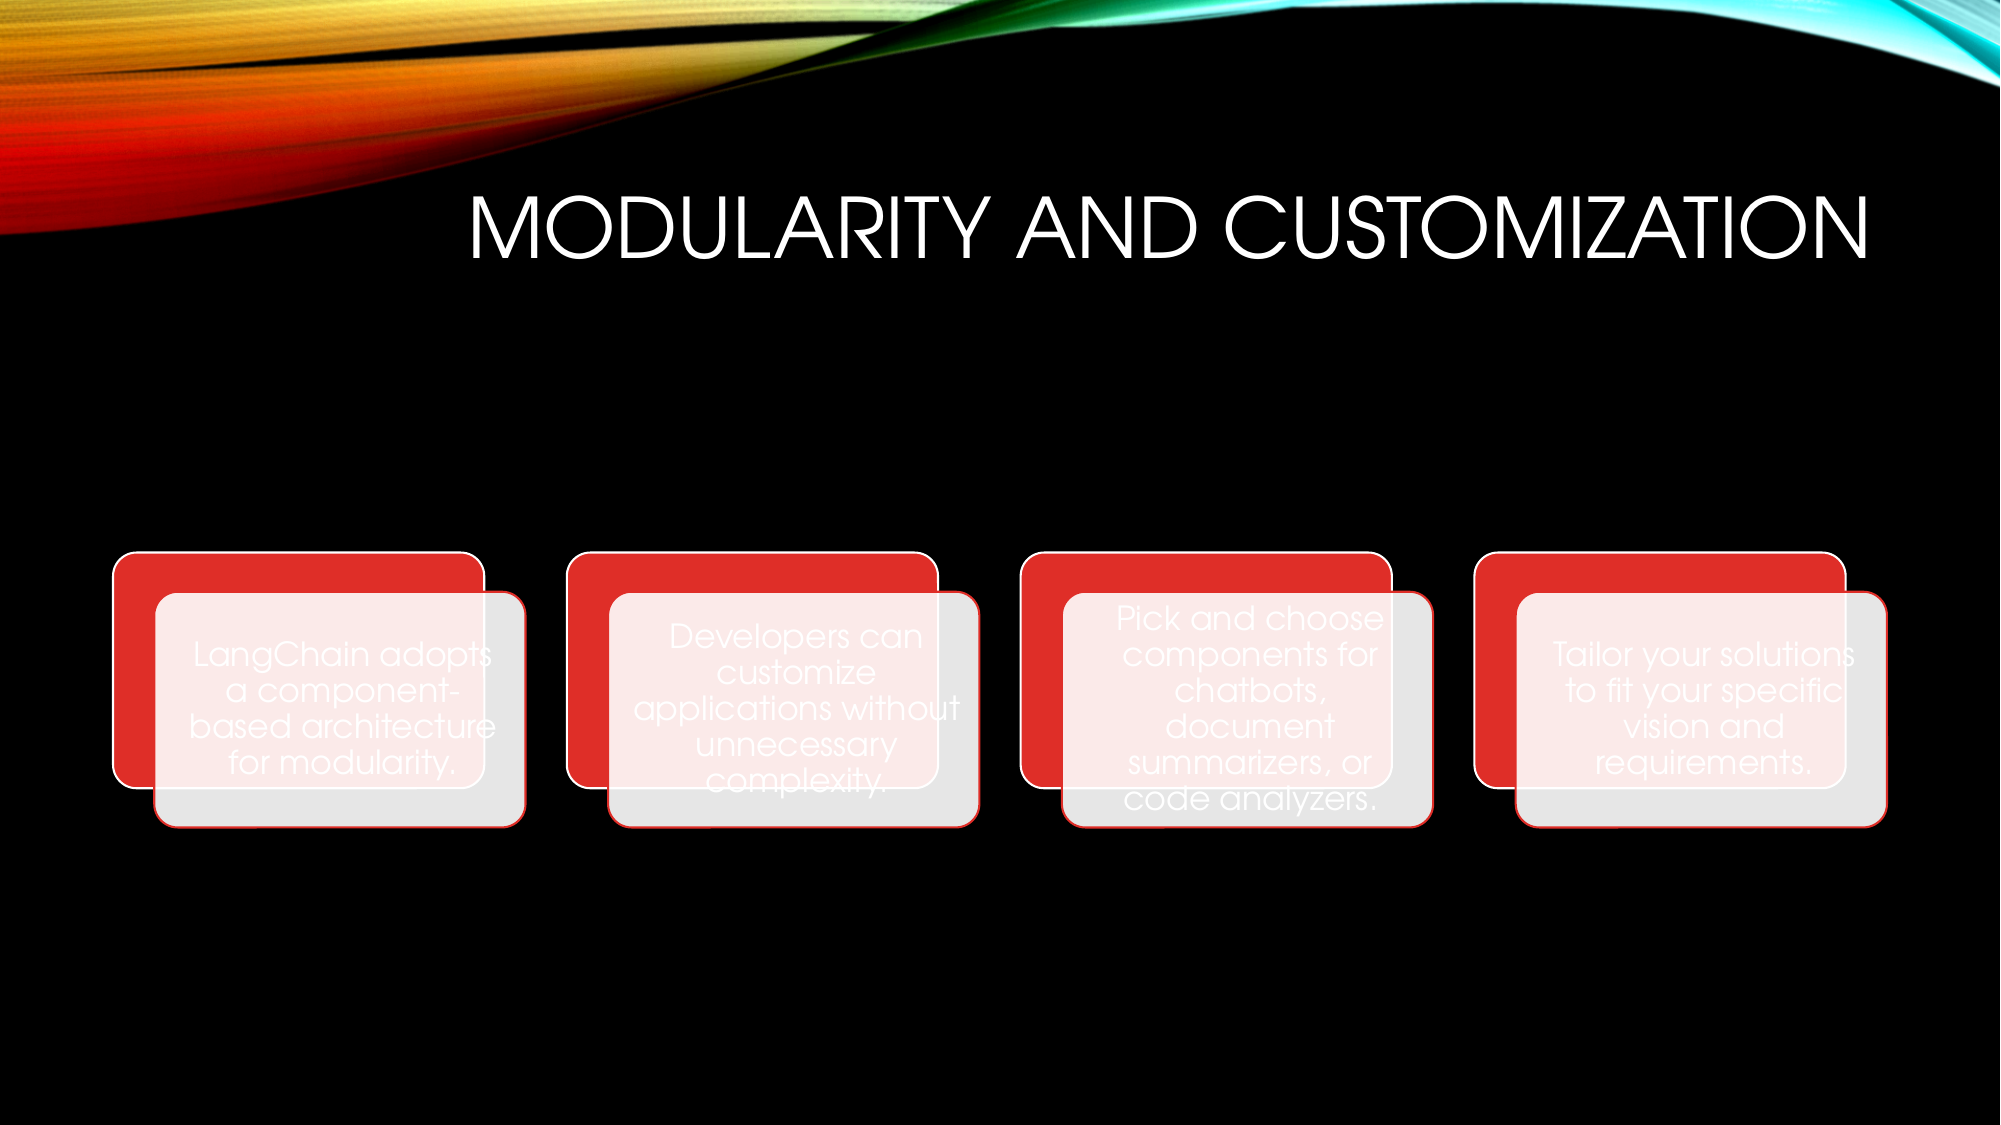

# Modularity and Customization
LangChain adopts a component-based architecture for modularity.
Developers can customize applications without unnecessary complexity.
Pick and choose components for chatbots, document summarizers, or code analyzers.
Tailor your solutions to fit your specific vision and requirements.